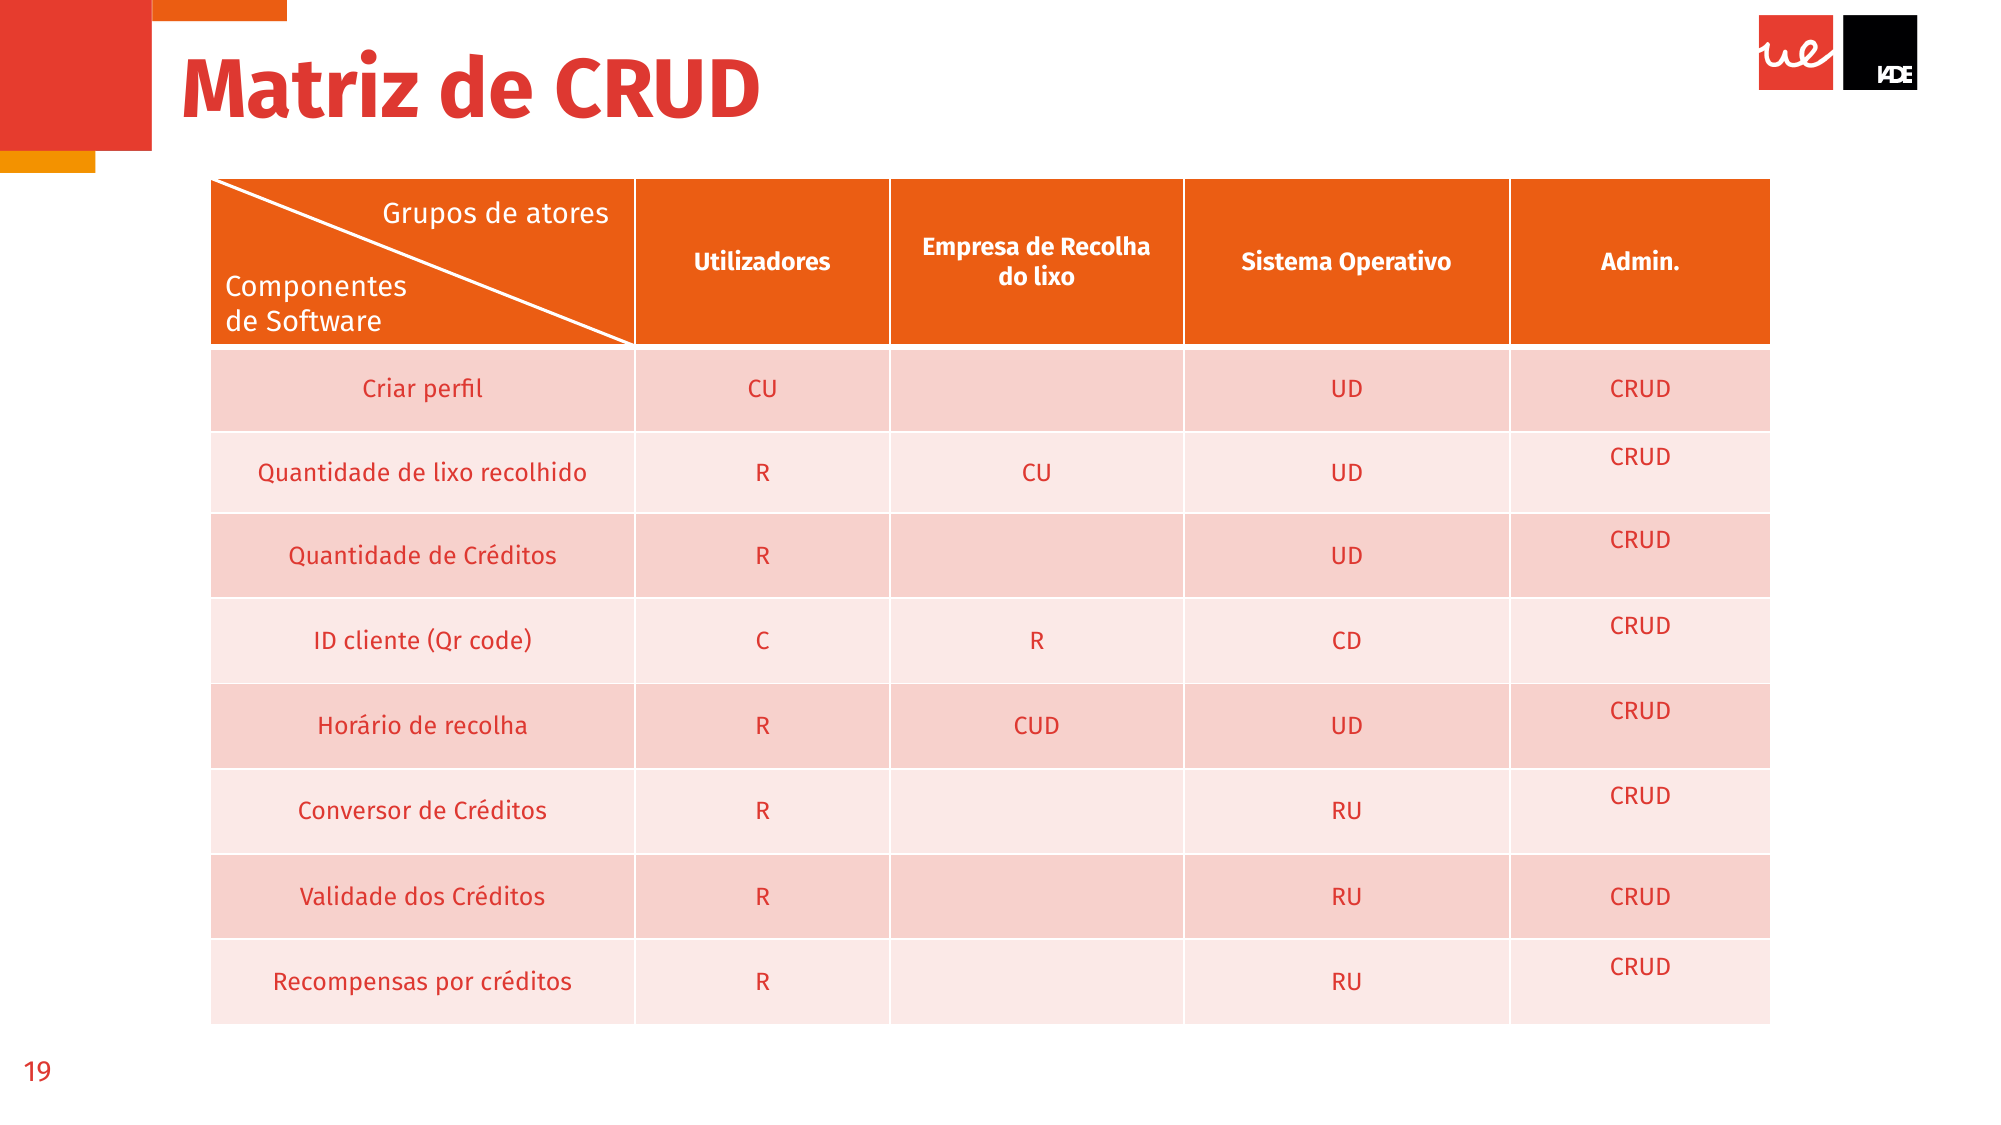

# Matriz de CRUD
|  | Utilizadores | Empresa de Recolha do lixo | Sistema Operativo | Admin. |
| --- | --- | --- | --- | --- |
| Criar perfil | CU |  | UD | CRUD |
| Quantidade de lixo recolhido | R | CU | UD | CRUD |
| Quantidade de Créditos | R |  | UD | CRUD |
| ID cliente (Qr code) | C | R | CD | CRUD |
| Horário de recolha | R | CUD | UD | CRUD |
| Conversor de Créditos | R |  | RU | CRUD |
| Validade dos Créditos | R |  | RU | CRUD |
| Recompensas por créditos | R |  | RU | CRUD |
Grupos de atores
Componentes de Software
19